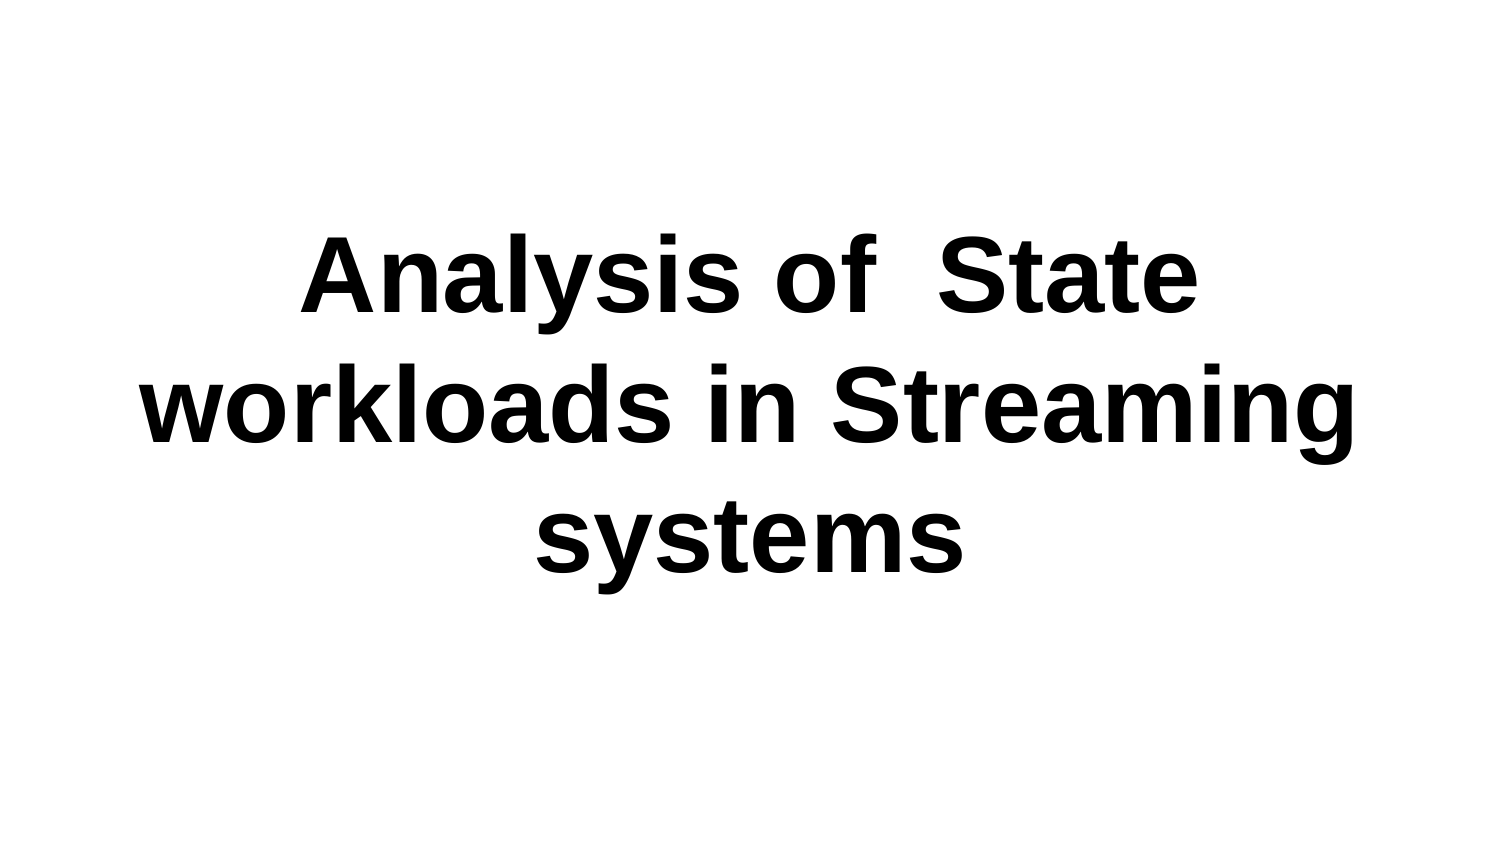

Analysis of  State workloads in Streaming systems